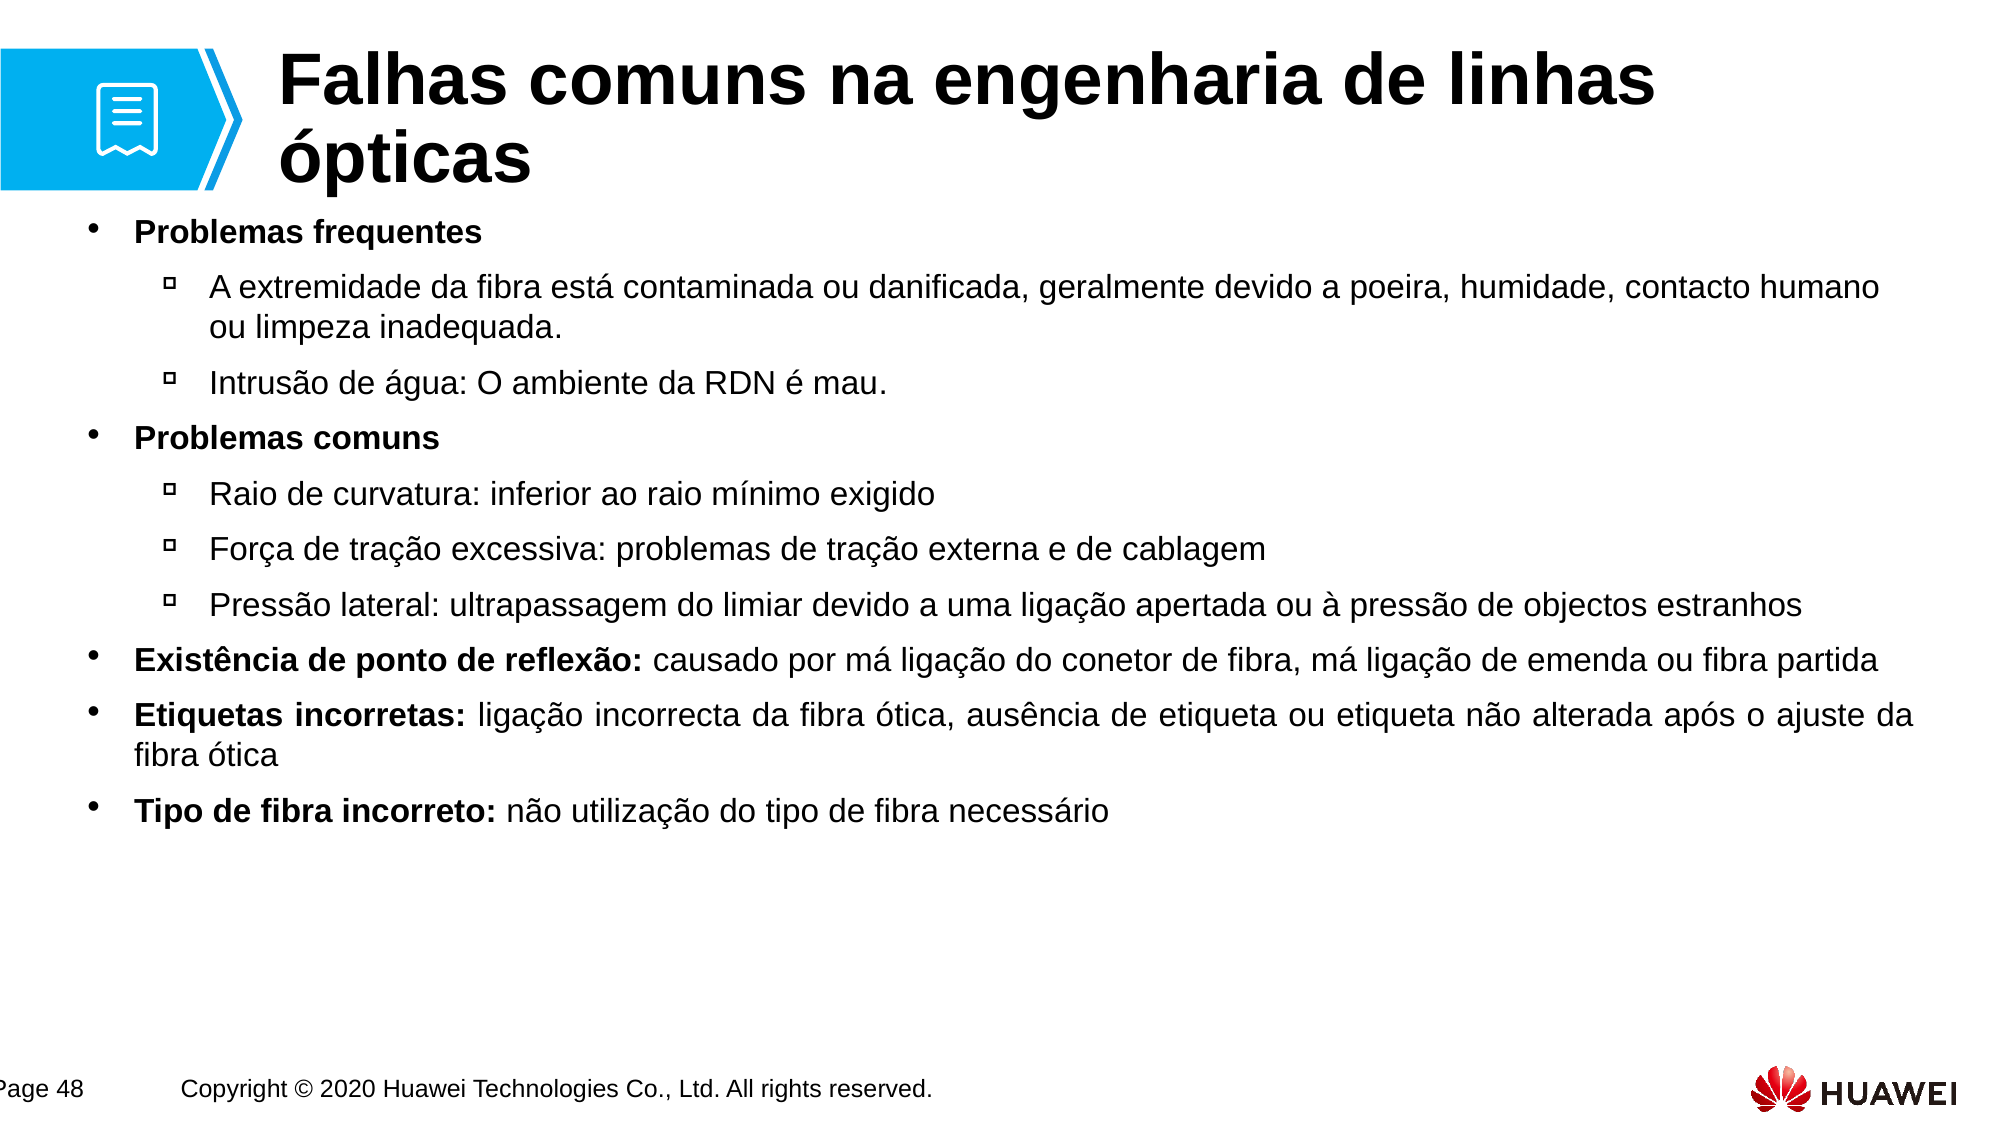

# Falhas comuns na engenharia de linhas ópticas
Problemas frequentes
A extremidade da fibra está contaminada ou danificada, geralmente devido a poeira, humidade, contacto humano ou limpeza inadequada.
Intrusão de água: O ambiente da RDN é mau.
Problemas comuns
Raio de curvatura: inferior ao raio mínimo exigido
Força de tração excessiva: problemas de tração externa e de cablagem
Pressão lateral: ultrapassagem do limiar devido a uma ligação apertada ou à pressão de objectos estranhos
Existência de ponto de reflexão: causado por má ligação do conetor de fibra, má ligação de emenda ou fibra partida
Etiquetas incorretas: ligação incorrecta da fibra ótica, ausência de etiqueta ou etiqueta não alterada após o ajuste da fibra ótica
Tipo de fibra incorreto: não utilização do tipo de fibra necessário